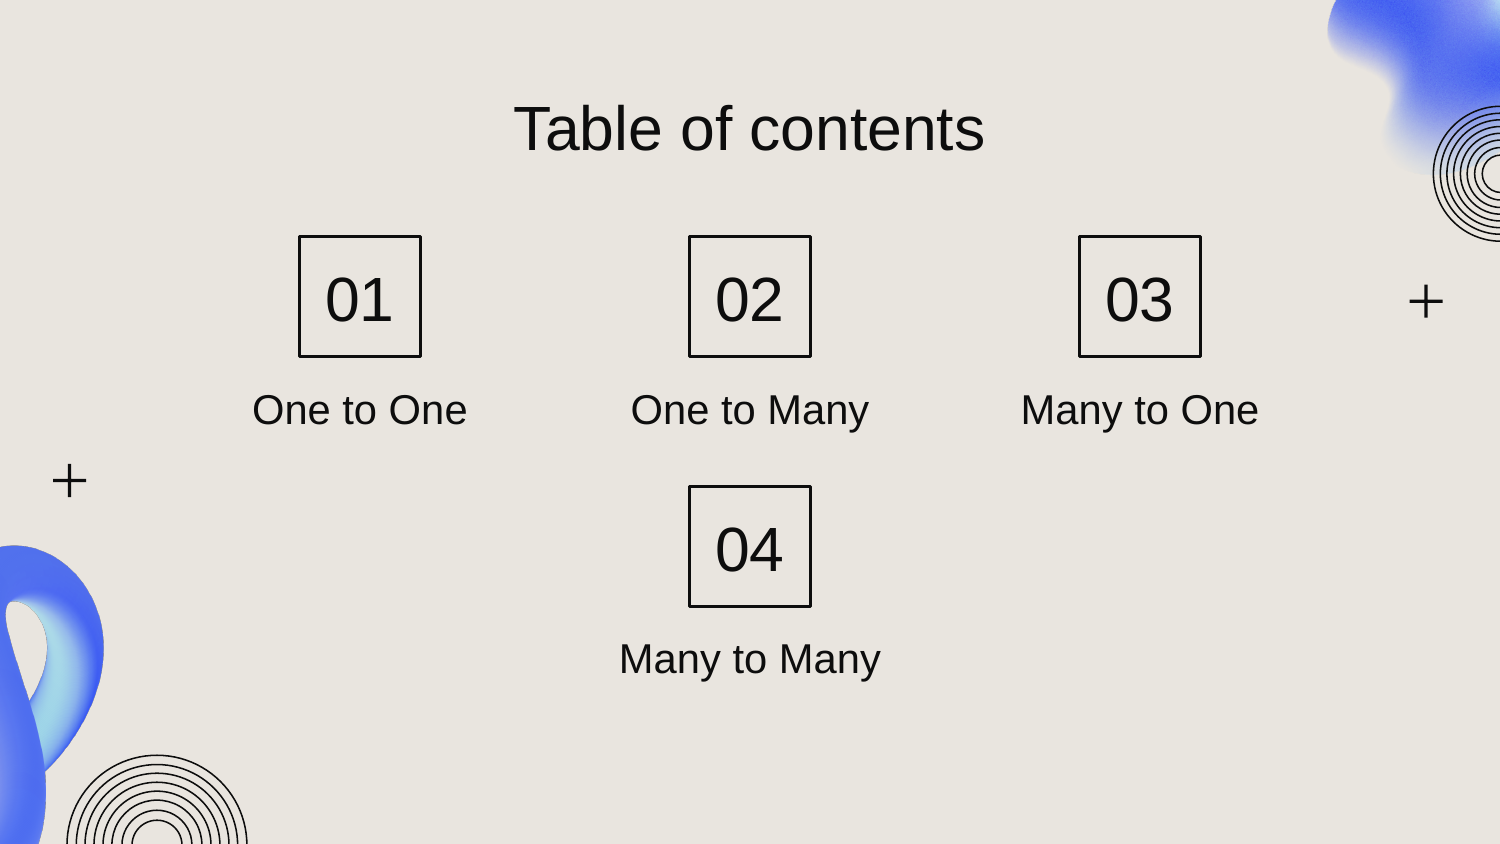

# Table of contents
01
02
03
One to Many
Many to One
One to One
04
Many to Many